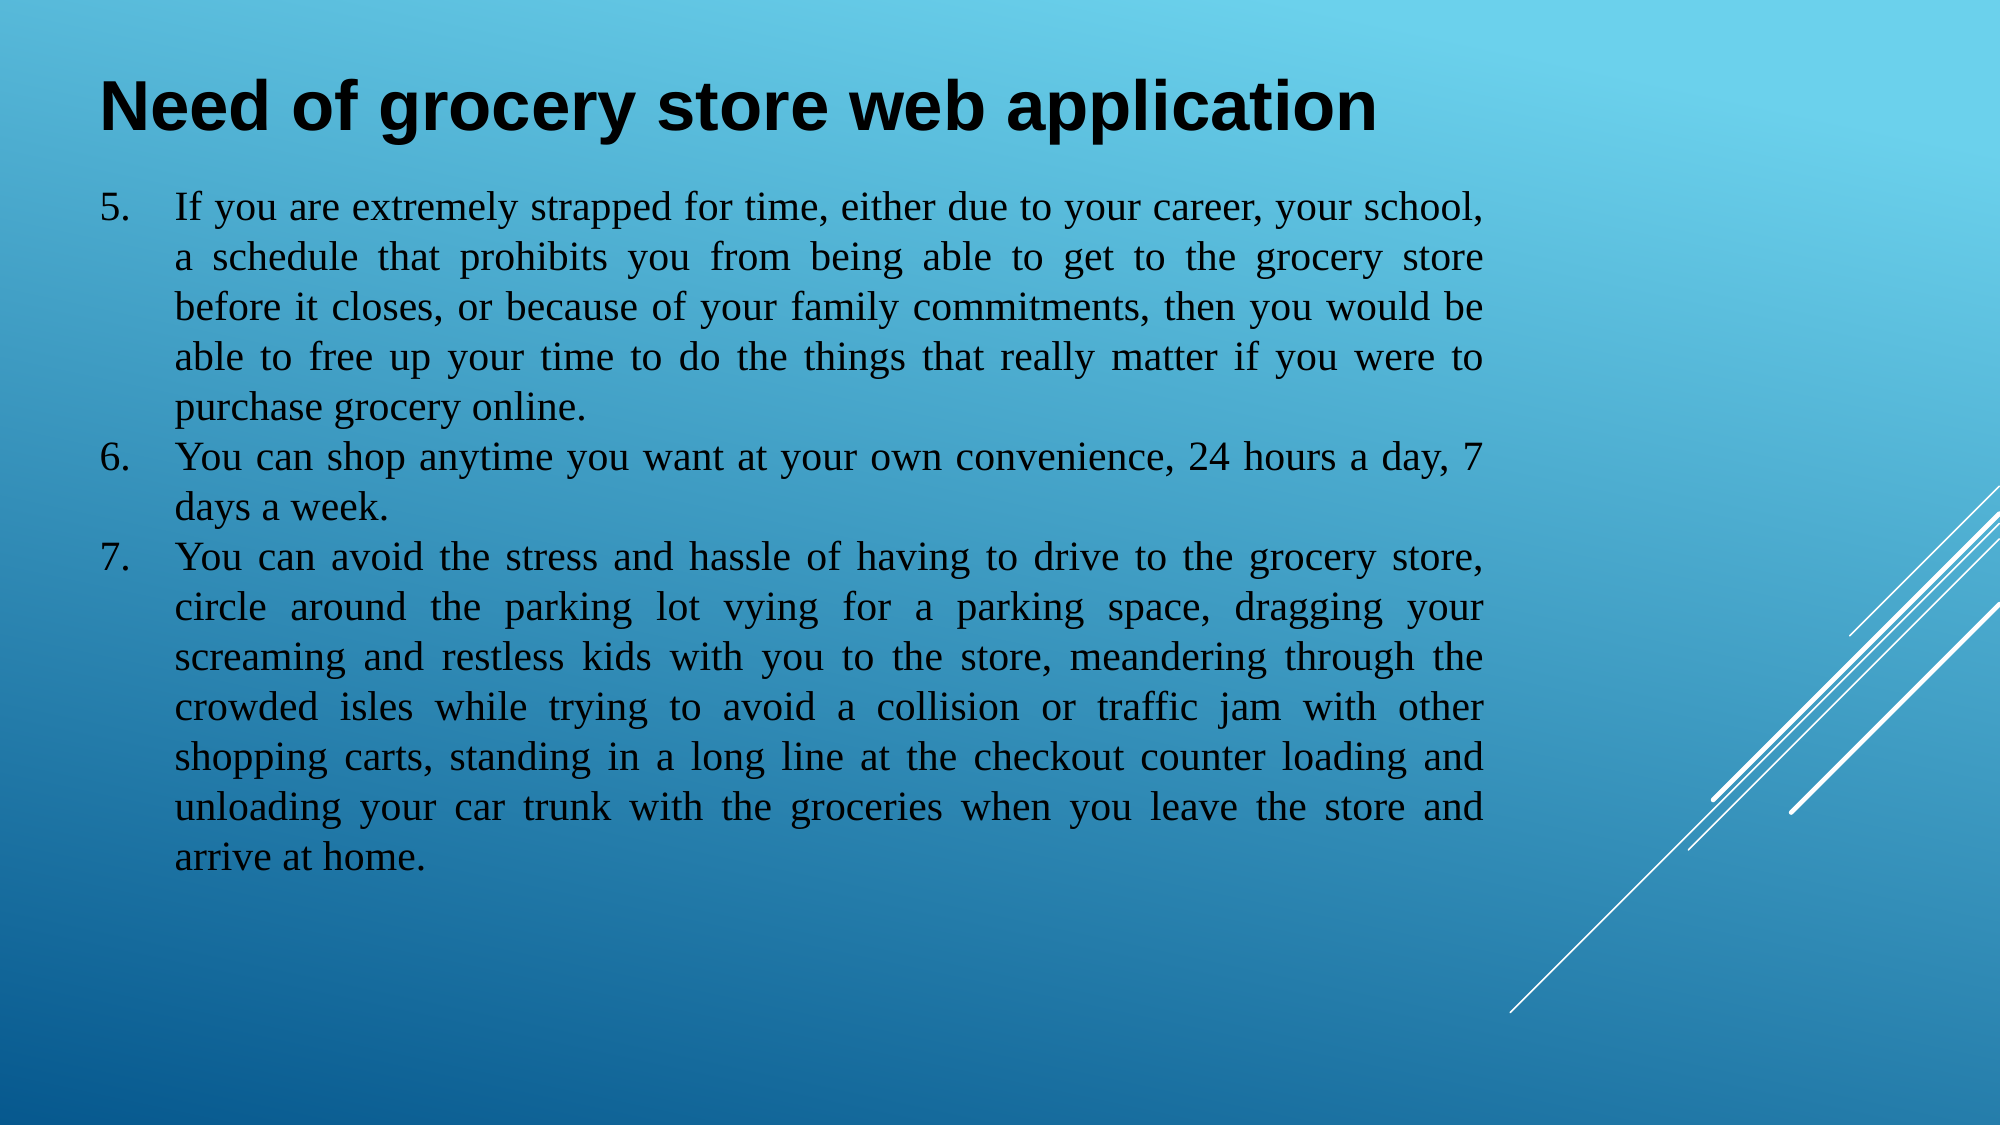

Need of grocery store web application
If you are extremely strapped for time, either due to your career, your school, a schedule that prohibits you from being able to get to the grocery store before it closes, or because of your family commitments, then you would be able to free up your time to do the things that really matter if you were to purchase grocery online.
You can shop anytime you want at your own convenience, 24 hours a day, 7 days a week.
You can avoid the stress and hassle of having to drive to the grocery store, circle around the parking lot vying for a parking space, dragging your screaming and restless kids with you to the store, meandering through the crowded isles while trying to avoid a collision or traffic jam with other shopping carts, standing in a long line at the checkout counter loading and unloading your car trunk with the groceries when you leave the store and arrive at home.